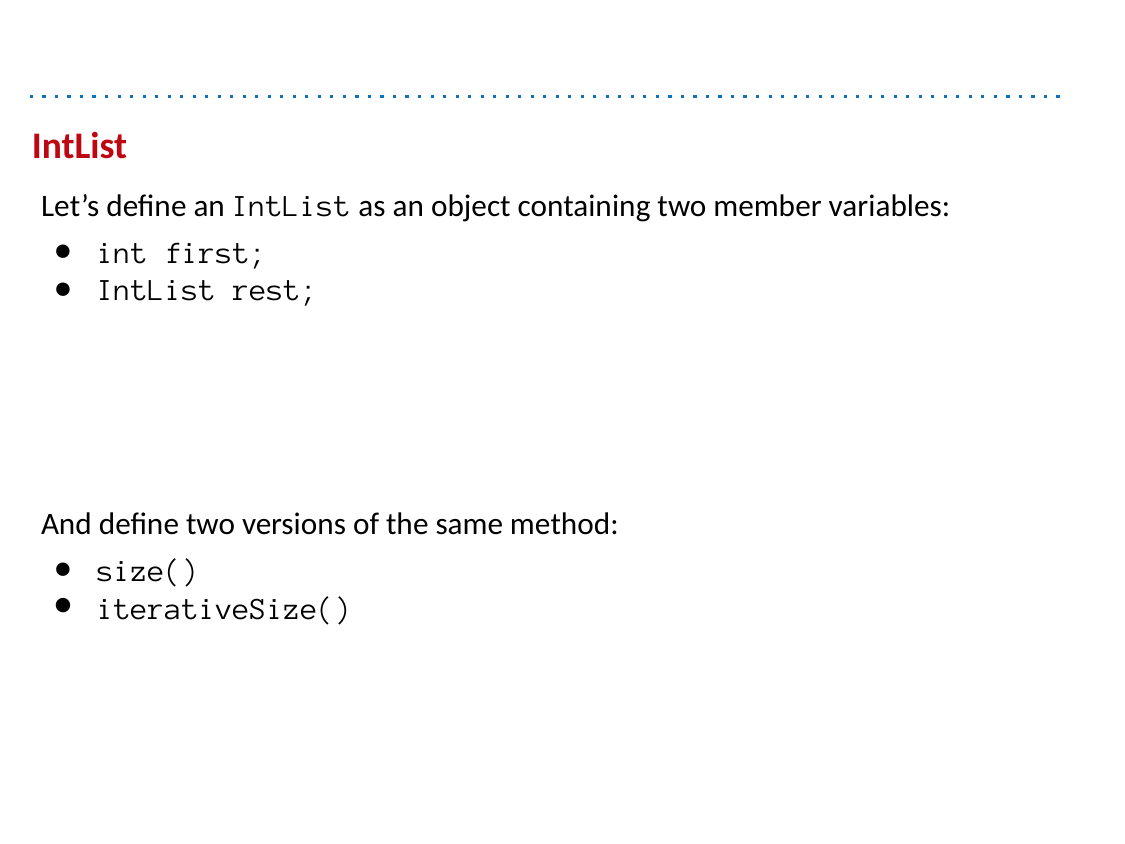

# IntList
Let’s define an IntList as an object containing two member variables:
int first;
IntList rest;

And define two versions of the same method:
size()
iterativeSize()